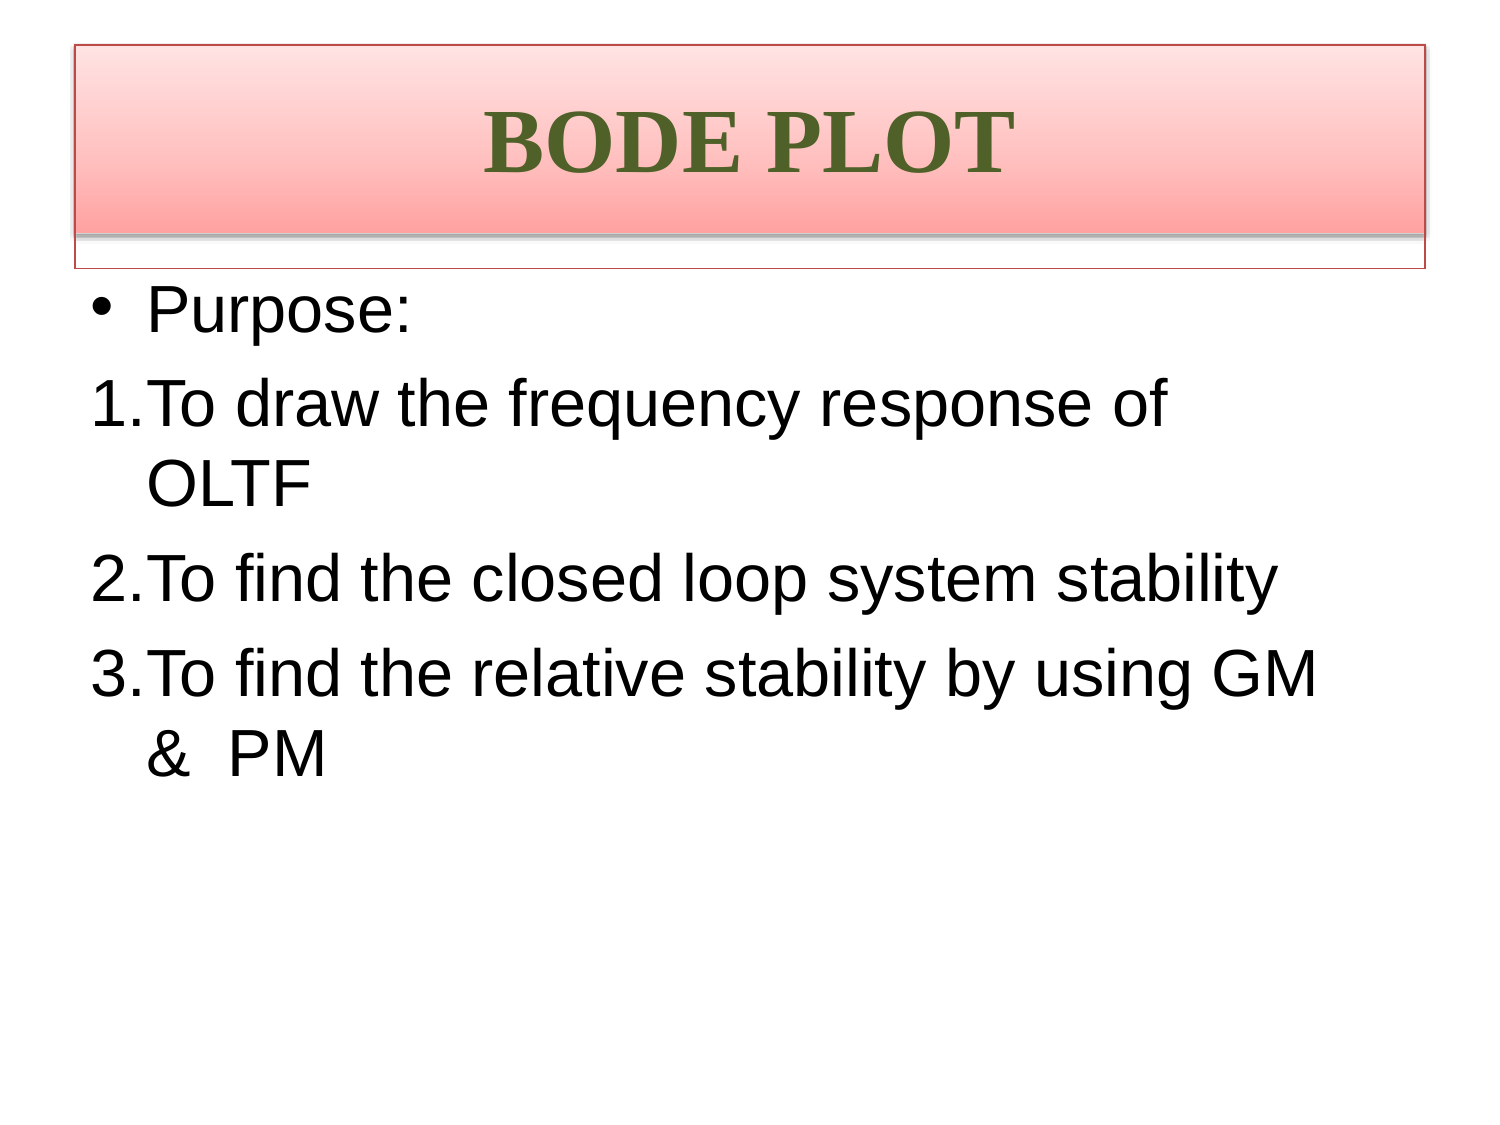

# BODE PLOT
Purpose:
To draw the frequency response of OLTF
To find the closed loop system stability
To find the relative stability by using GM &  PM